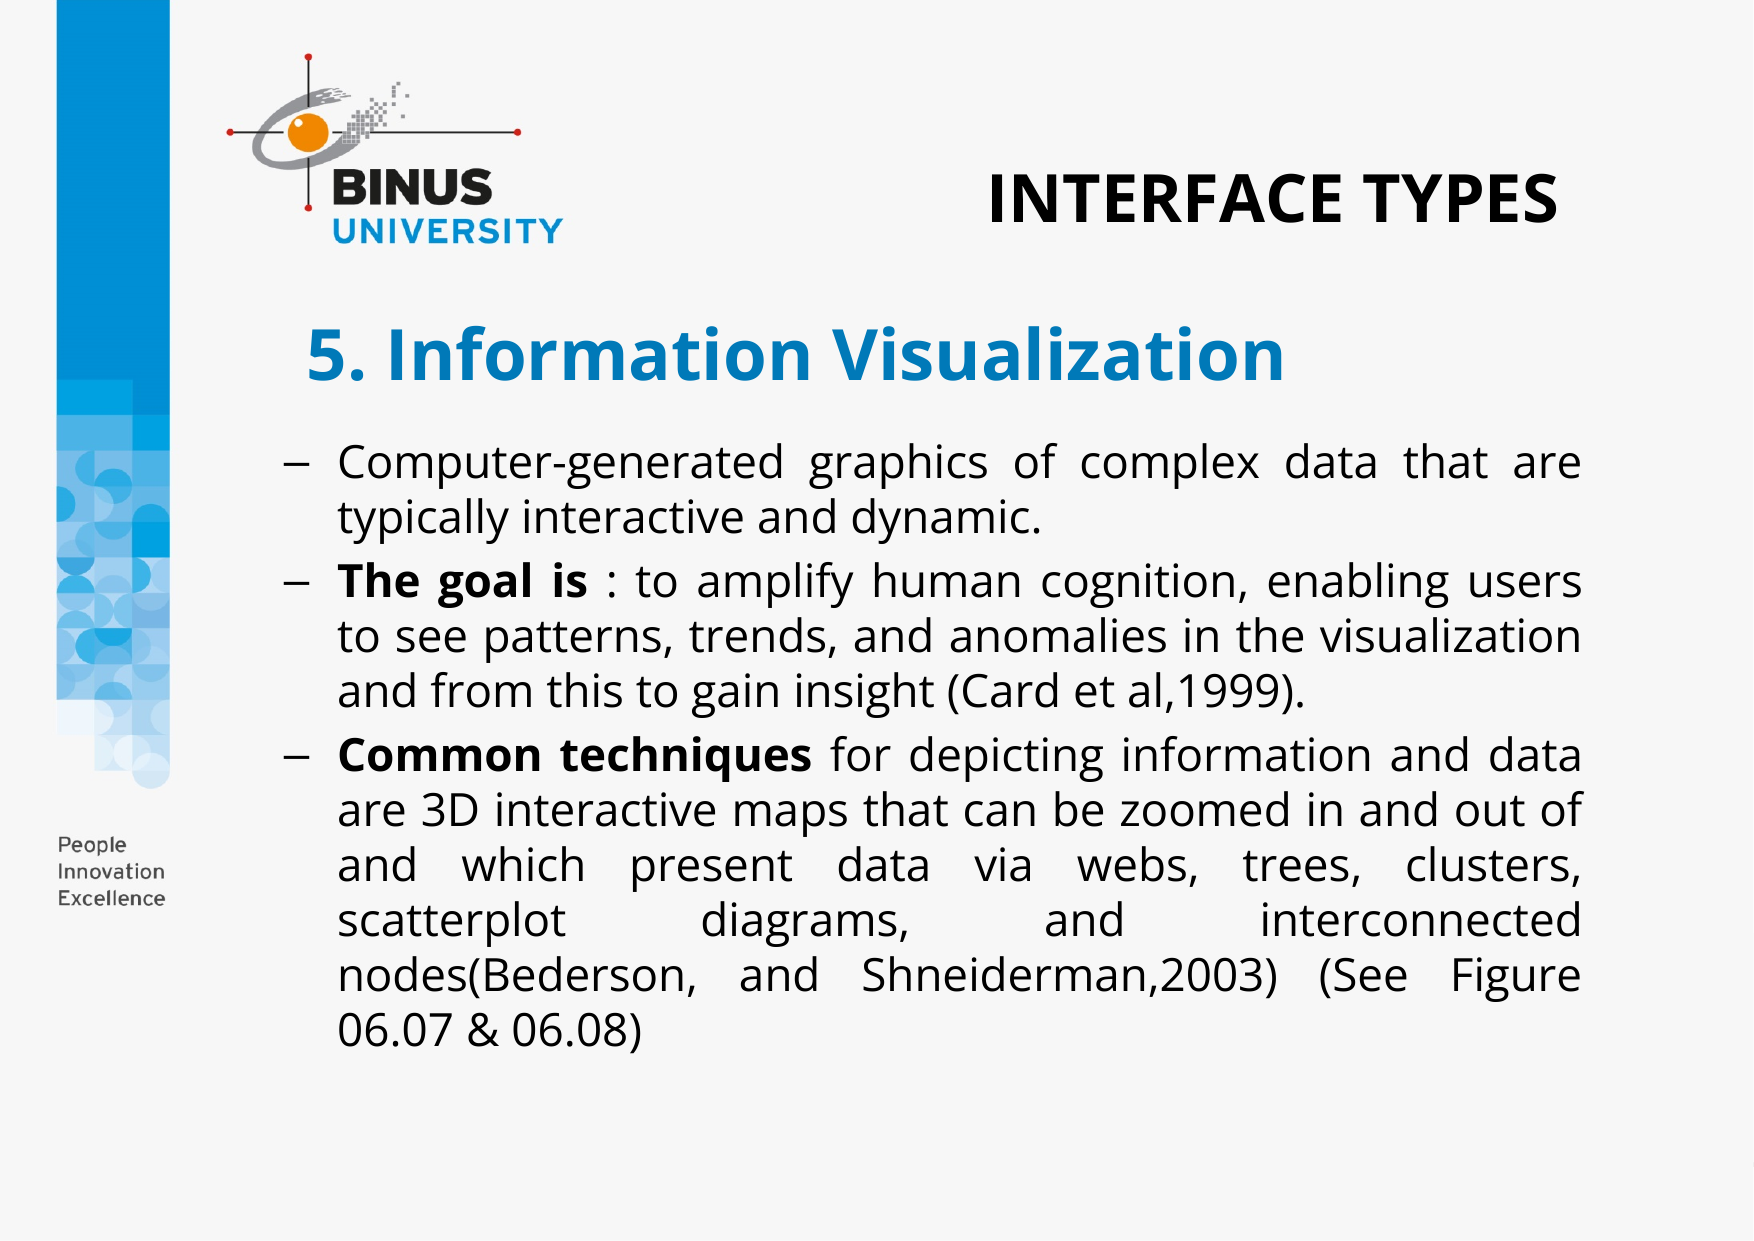

INTERFACE TYPES
# 5. Information Visualization
Computer-generated graphics of complex data that are typically interactive and dynamic.
The goal is : to amplify human cognition, enabling users to see patterns, trends, and anomalies in the visualization and from this to gain insight (Card et al,1999).
Common techniques for depicting information and data are 3D interactive maps that can be zoomed in and out of and which present data via webs, trees, clusters, scatterplot diagrams, and interconnected nodes(Bederson, and Shneiderman,2003) (See Figure 06.07 & 06.08)